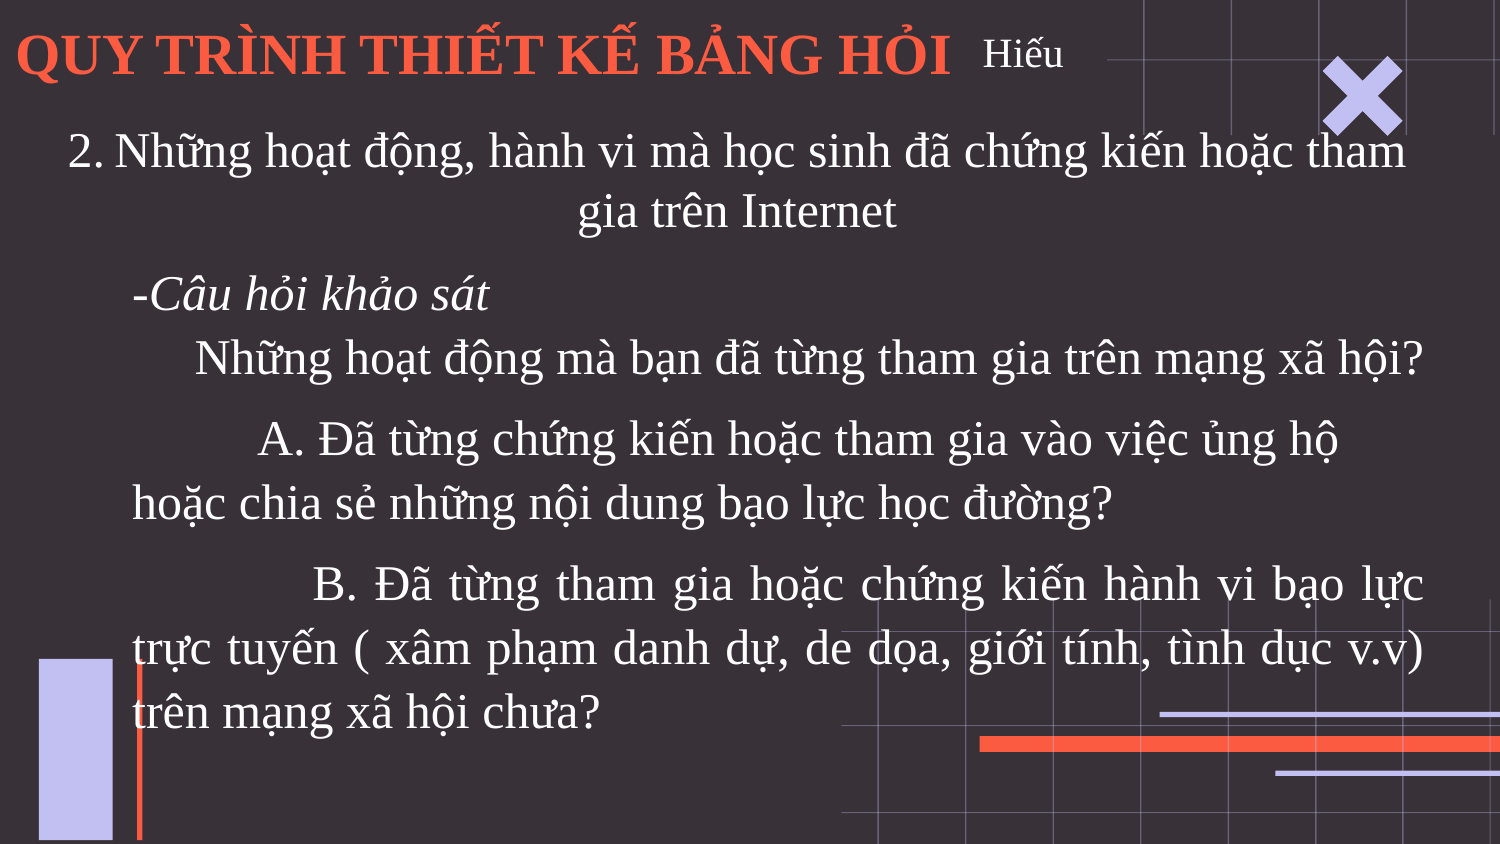

# QUY TRÌNH THIẾT KẾ BẢNG HỎI
Hiếu
2. Những hoạt động, hành vi mà học sinh đã chứng kiến hoặc tham gia trên Internet
-Câu hỏi khảo sát
     Những hoạt động mà bạn đã từng tham gia trên mạng xã hội?
          A. Đã từng chứng kiến hoặc tham gia vào việc ủng hộ hoặc chia sẻ những nội dung bạo lực học đường?
             B. Đã từng tham gia hoặc chứng kiến hành vi bạo lực trực tuyến ( xâm phạm danh dự, de dọa, giới tính, tình dục v.v) trên mạng xã hội chưa?